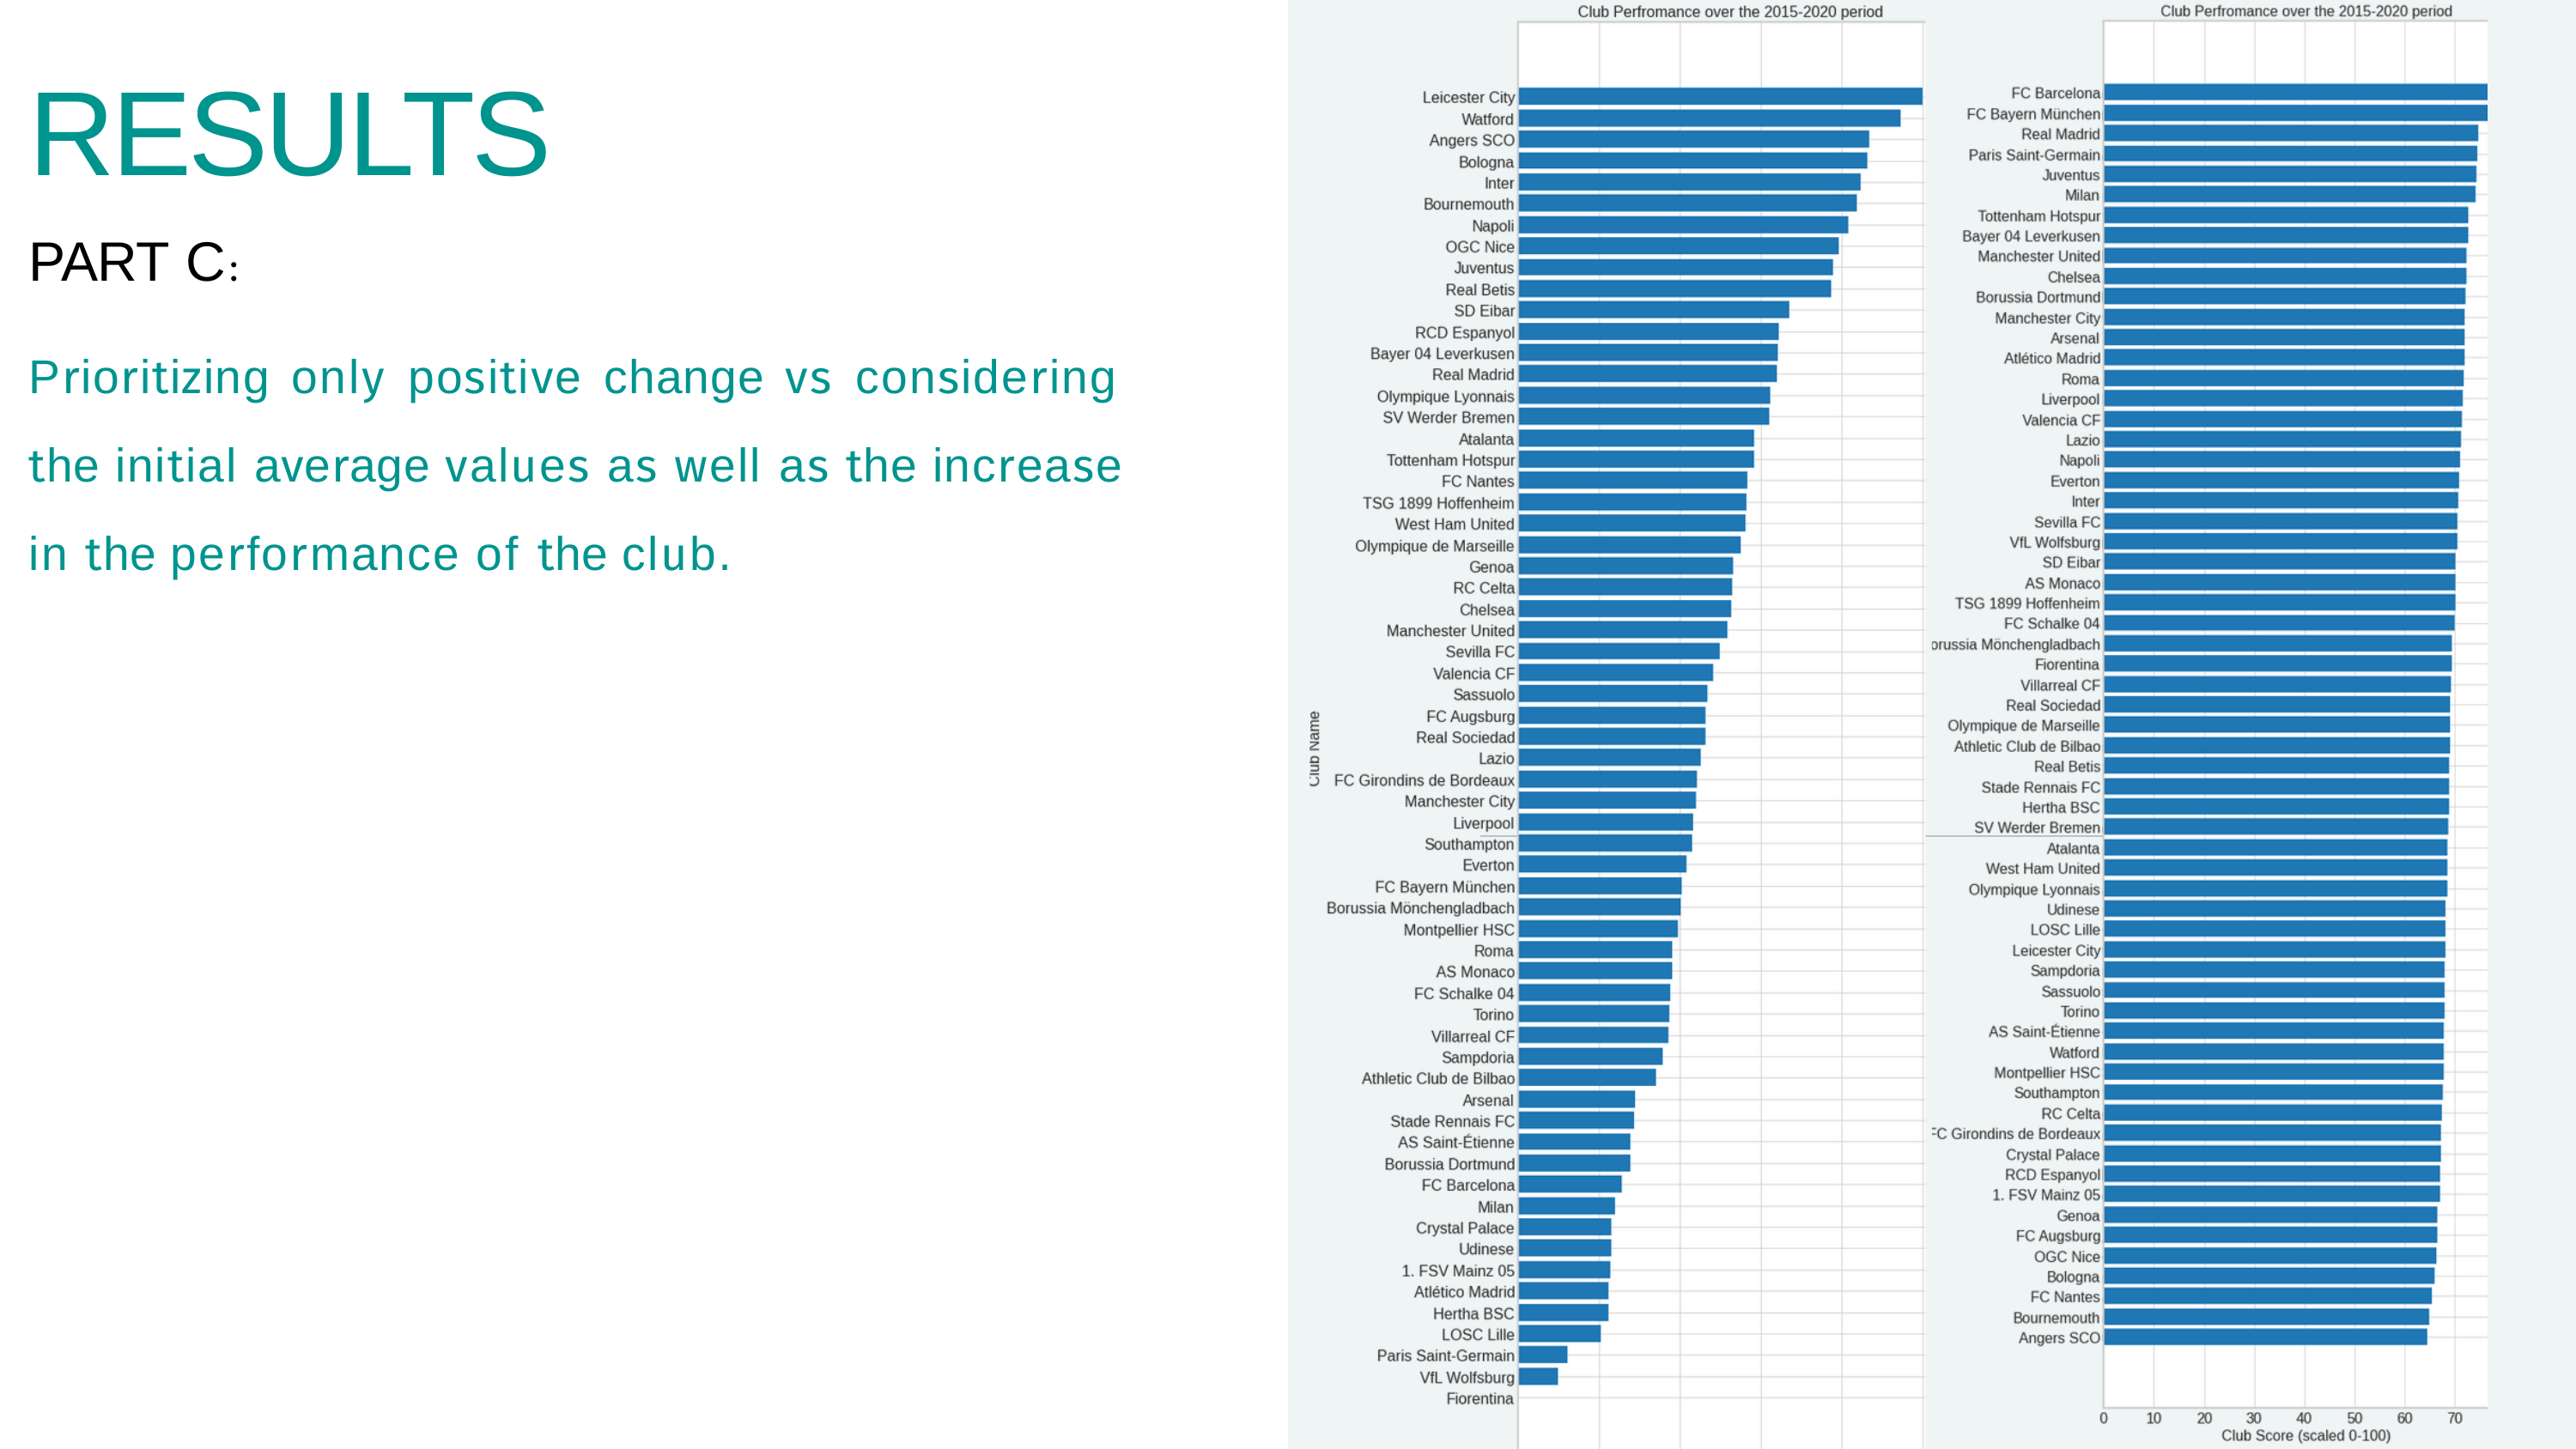

# RESULTS
PART C:

Prioritizing only positive change vs considering  the initial average values as well as the increase  in the performance of the club.